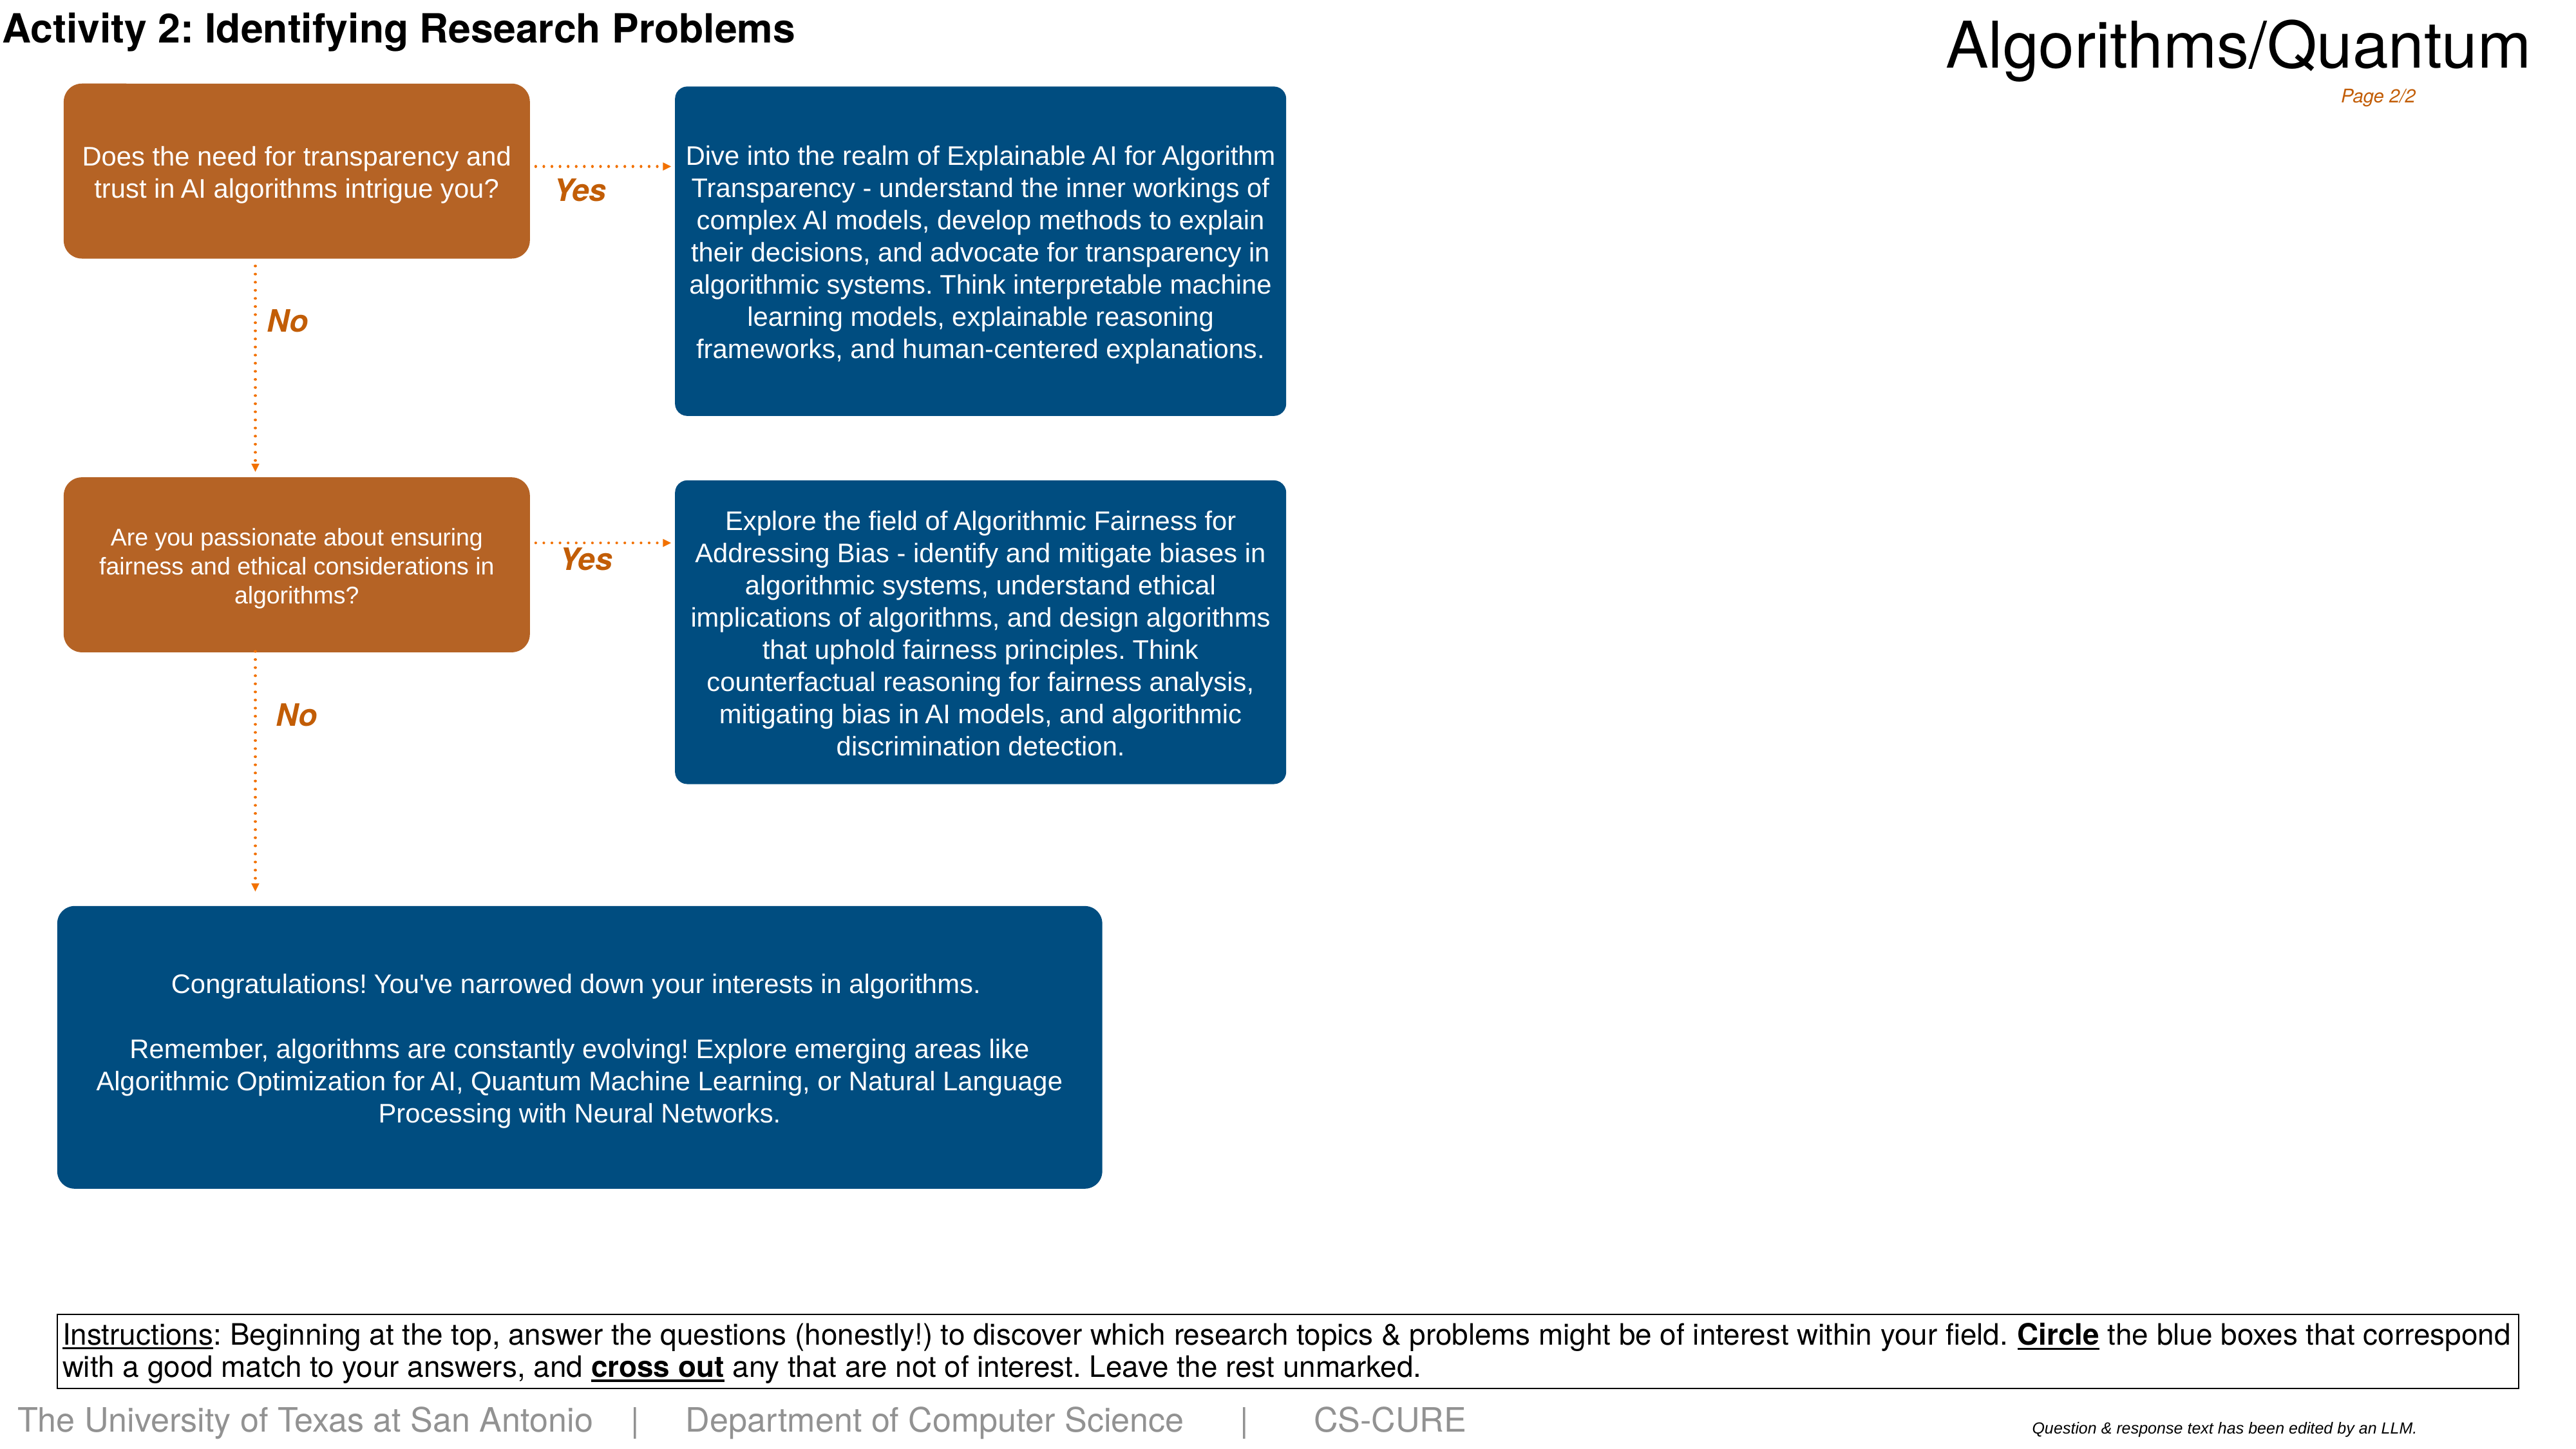

Activity 2: Identifying Research Problems
Algorithms/Quantum
Page 2/2
Does the need for transparency and trust in AI algorithms intrigue you?
Dive into the realm of Explainable AI for Algorithm Transparency - understand the inner workings of complex AI models, develop methods to explain their decisions, and advocate for transparency in algorithmic systems. Think interpretable machine learning models, explainable reasoning frameworks, and human-centered explanations.

Yes

No
Are you passionate about ensuring fairness and ethical considerations in algorithms?
Explore the field of Algorithmic Fairness for Addressing Bias - identify and mitigate biases in algorithmic systems, understand ethical implications of algorithms, and design algorithms that uphold fairness principles. Think counterfactual reasoning for fairness analysis, mitigating bias in AI models, and algorithmic discrimination detection.
Yes

No
Congratulations! You've narrowed down your interests in algorithms.

Remember, algorithms are constantly evolving! Explore emerging areas like Algorithmic Optimization for AI, Quantum Machine Learning, or Natural Language Processing with Neural Networks.
Instructions: Beginning at the top, answer the questions (honestly!) to discover which research topics & problems might be of interest within your field. Circle the blue boxes that correspond with a good match to your answers, and cross out any that are not of interest. Leave the rest unmarked.
46
Question & response text has been edited by an LLM.